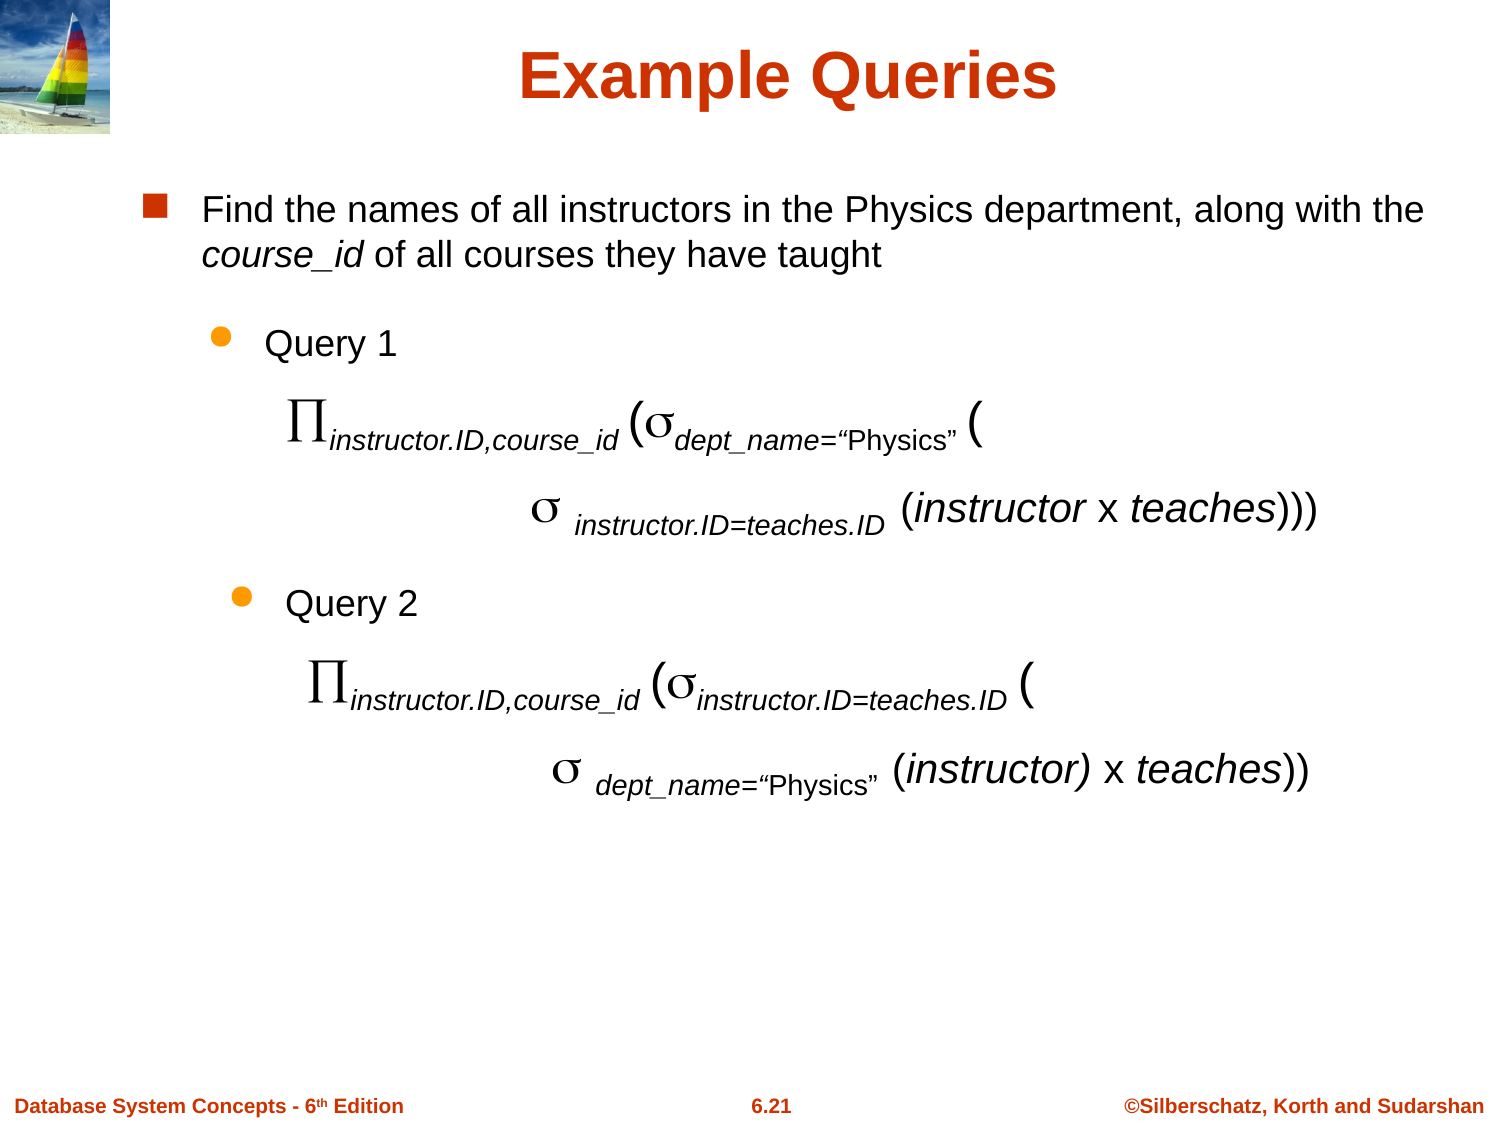

Example Queries
Find the names of all instructors in the Physics department, along with the course_id of all courses they have taught
Query 1
  ∏instructor.ID,course_id (σdept_name=“Physics” (
                   σ instructor.ID=teaches.ID (instructor x teaches)))

Query 2
  ∏instructor.ID,course_id (σinstructor.ID=teaches.ID (
                   σ dept_name=“Physics” (instructor) x teaches))